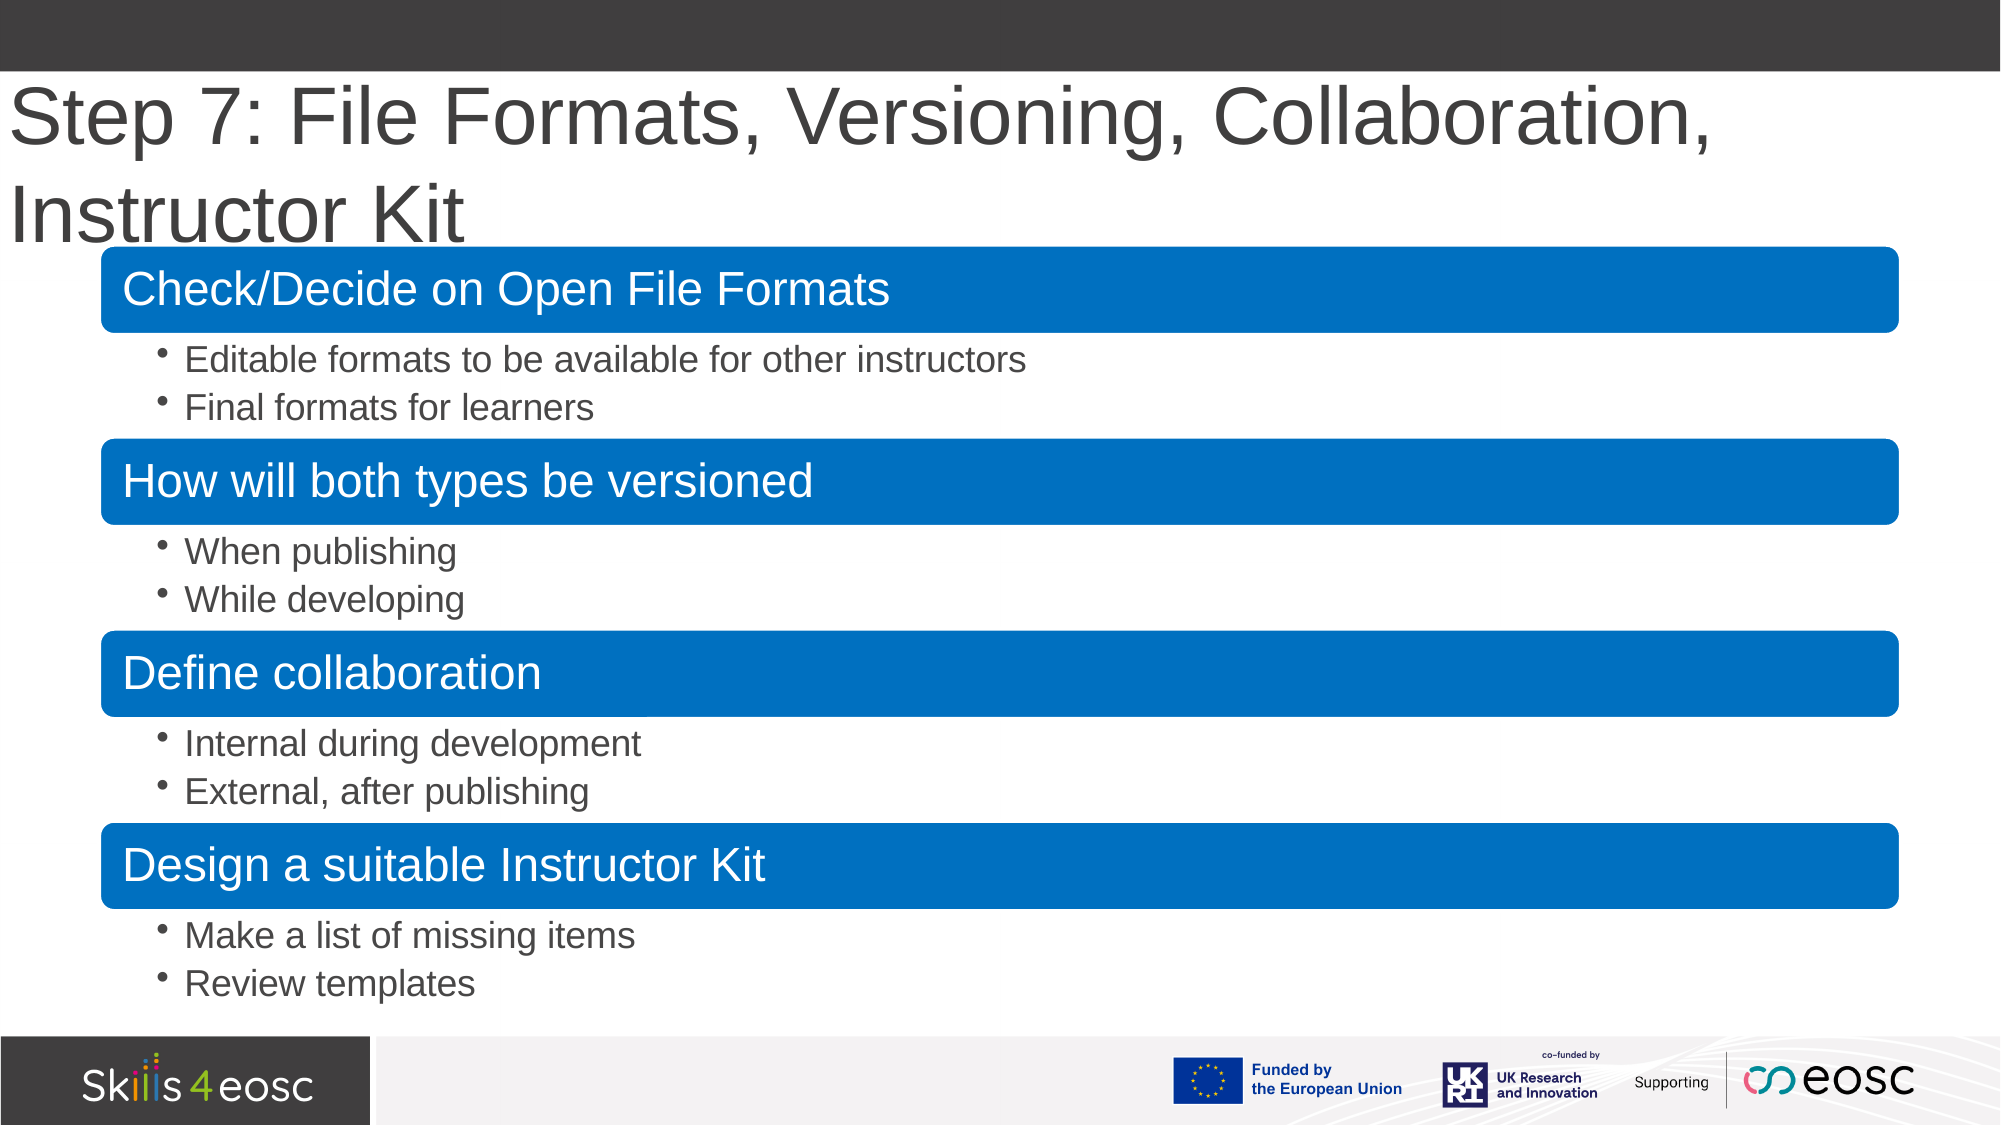

# Step 7: File Formats, Versioning, Collaboration, Instructor Kit
Check/Decide on Open File Formats
Editable formats to be available for other instructors
Final formats for learners
How will both types be versioned
When publishing
While developing
Define collaboration
Internal during development
External, after publishing
Design a suitable Instructor Kit
Make a list of missing items
Review templates